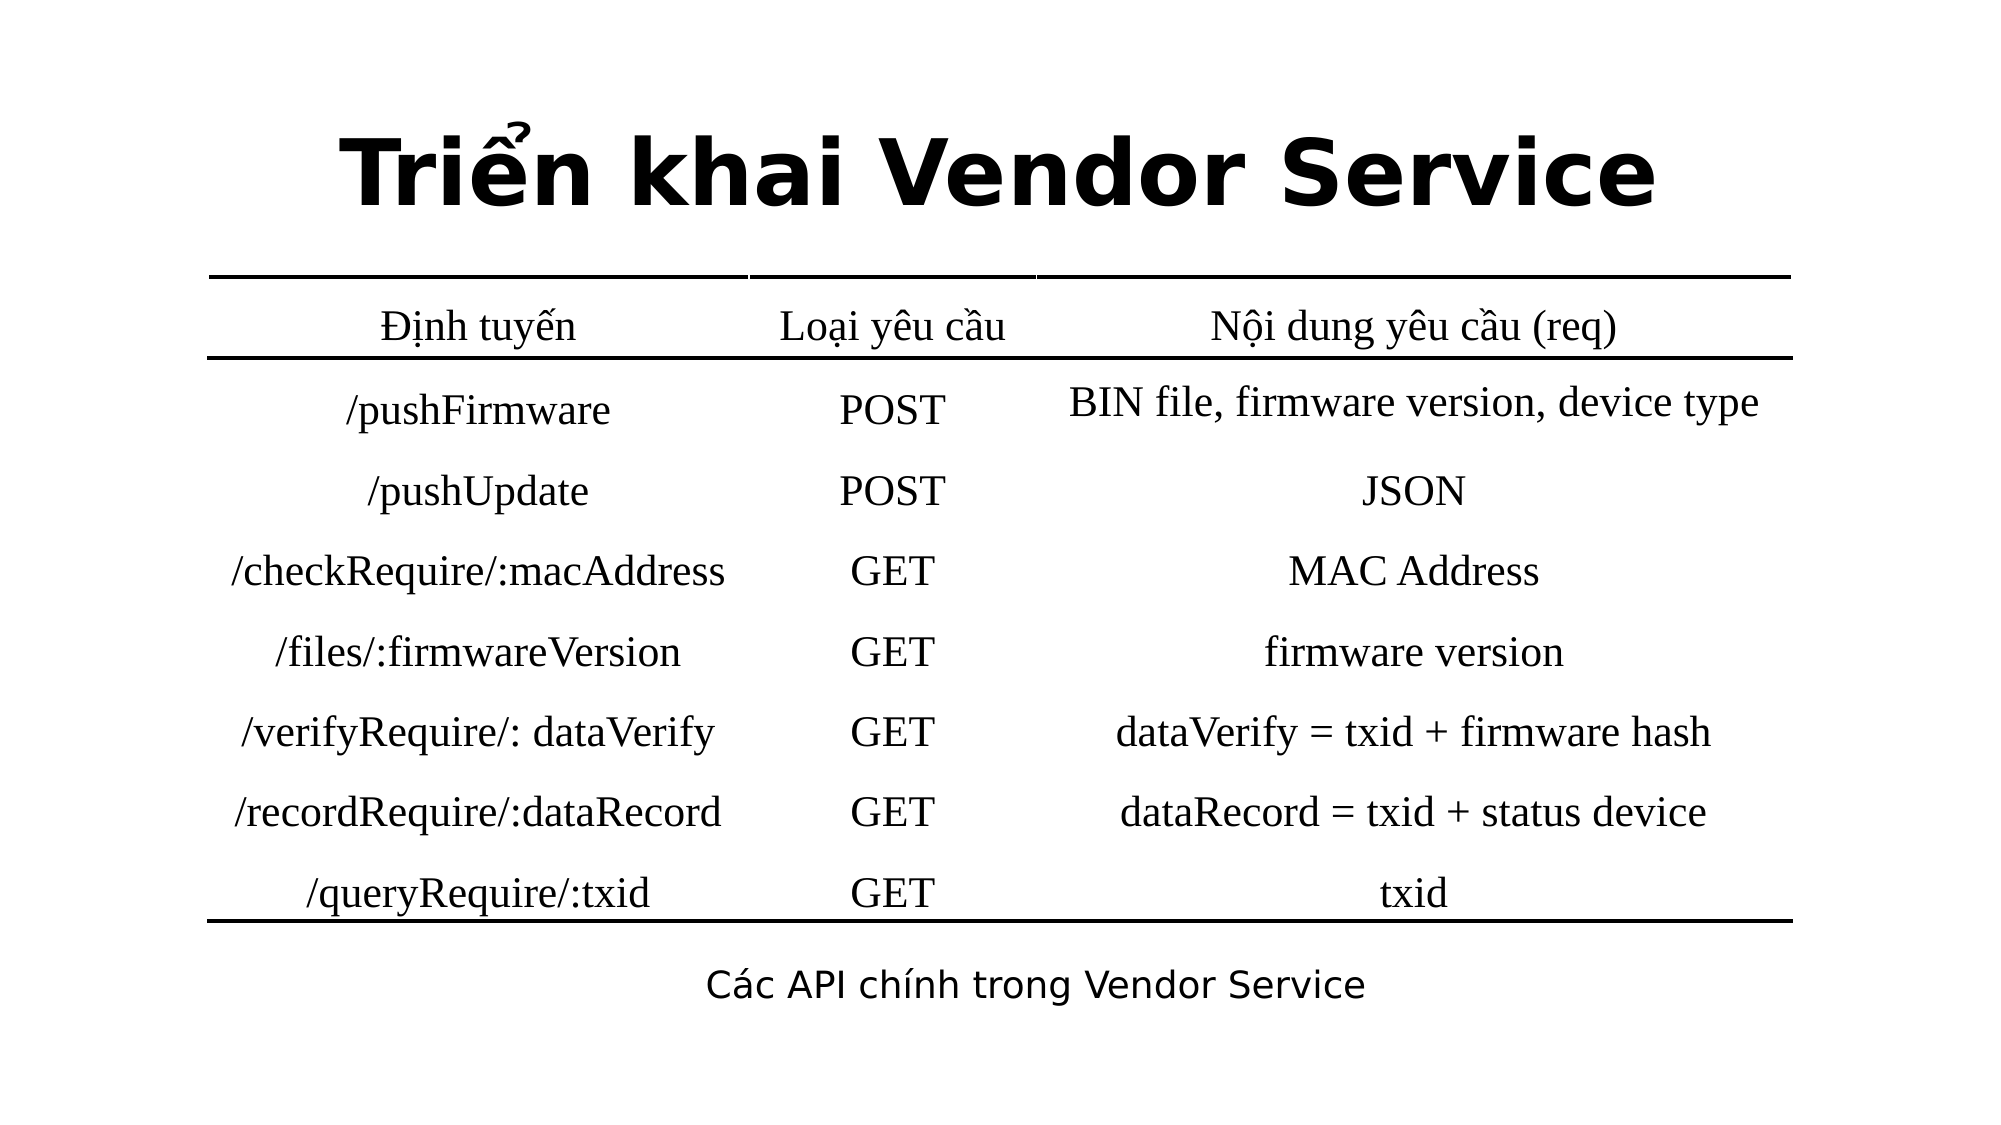

Triển khai Vendor Service
| Định tuyến | Loại yêu cầu | Nội dung yêu cầu (req) |
| --- | --- | --- |
| /pushFirmware | POST | BIN file, firmware version, device type |
| /pushUpdate | POST | JSON |
| /checkRequire/:macAddress | GET | MAC Address |
| /files/:firmwareVersion | GET | firmware version |
| /verifyRequire/: dataVerify | GET | dataVerify = txid + firmware hash |
| /recordRequire/:dataRecord | GET | dataRecord = txid + status device |
| /queryRequire/:txid | GET | txid |
Các API chính trong Vendor Service